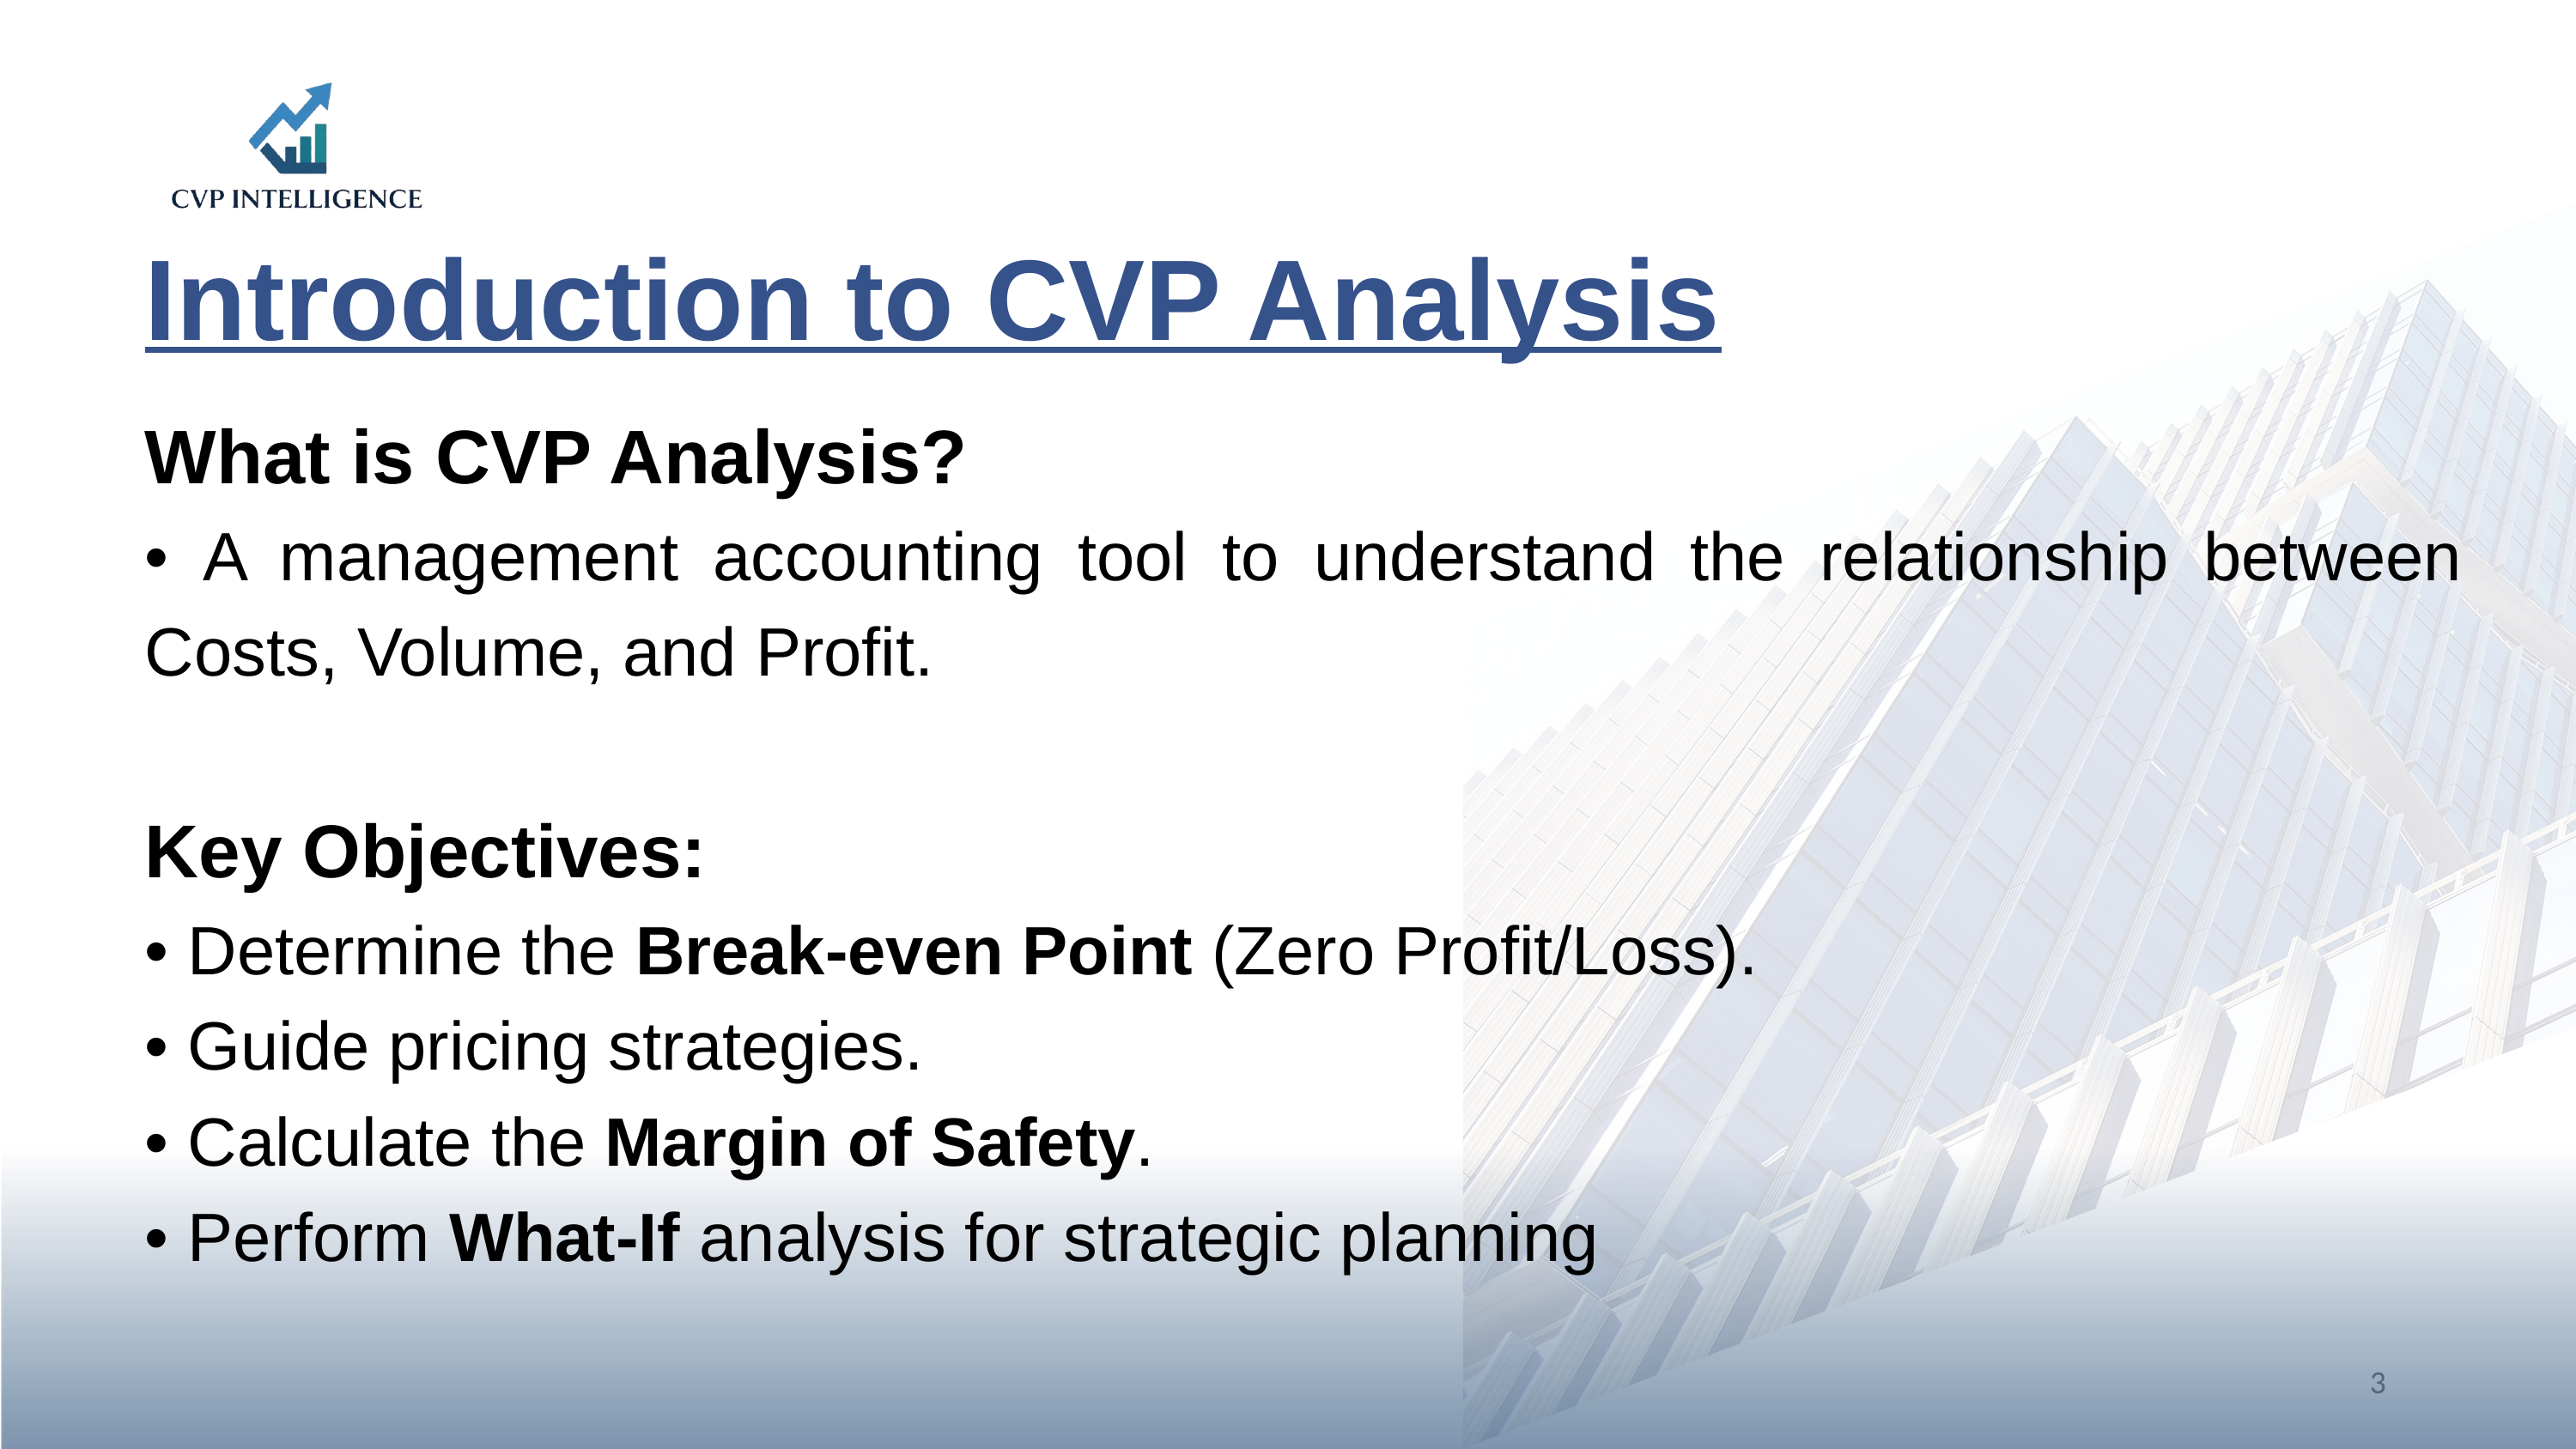

Introduction to CVP Analysis

What is CVP Analysis?
• A management accounting tool to understand the relationship between Costs, Volume, and Profit.

Key Objectives:
• Determine the Break-even Point (Zero Profit/Loss).
• Guide pricing strategies.
• Calculate the Margin of Safety.
• Perform What-If analysis for strategic planning

3